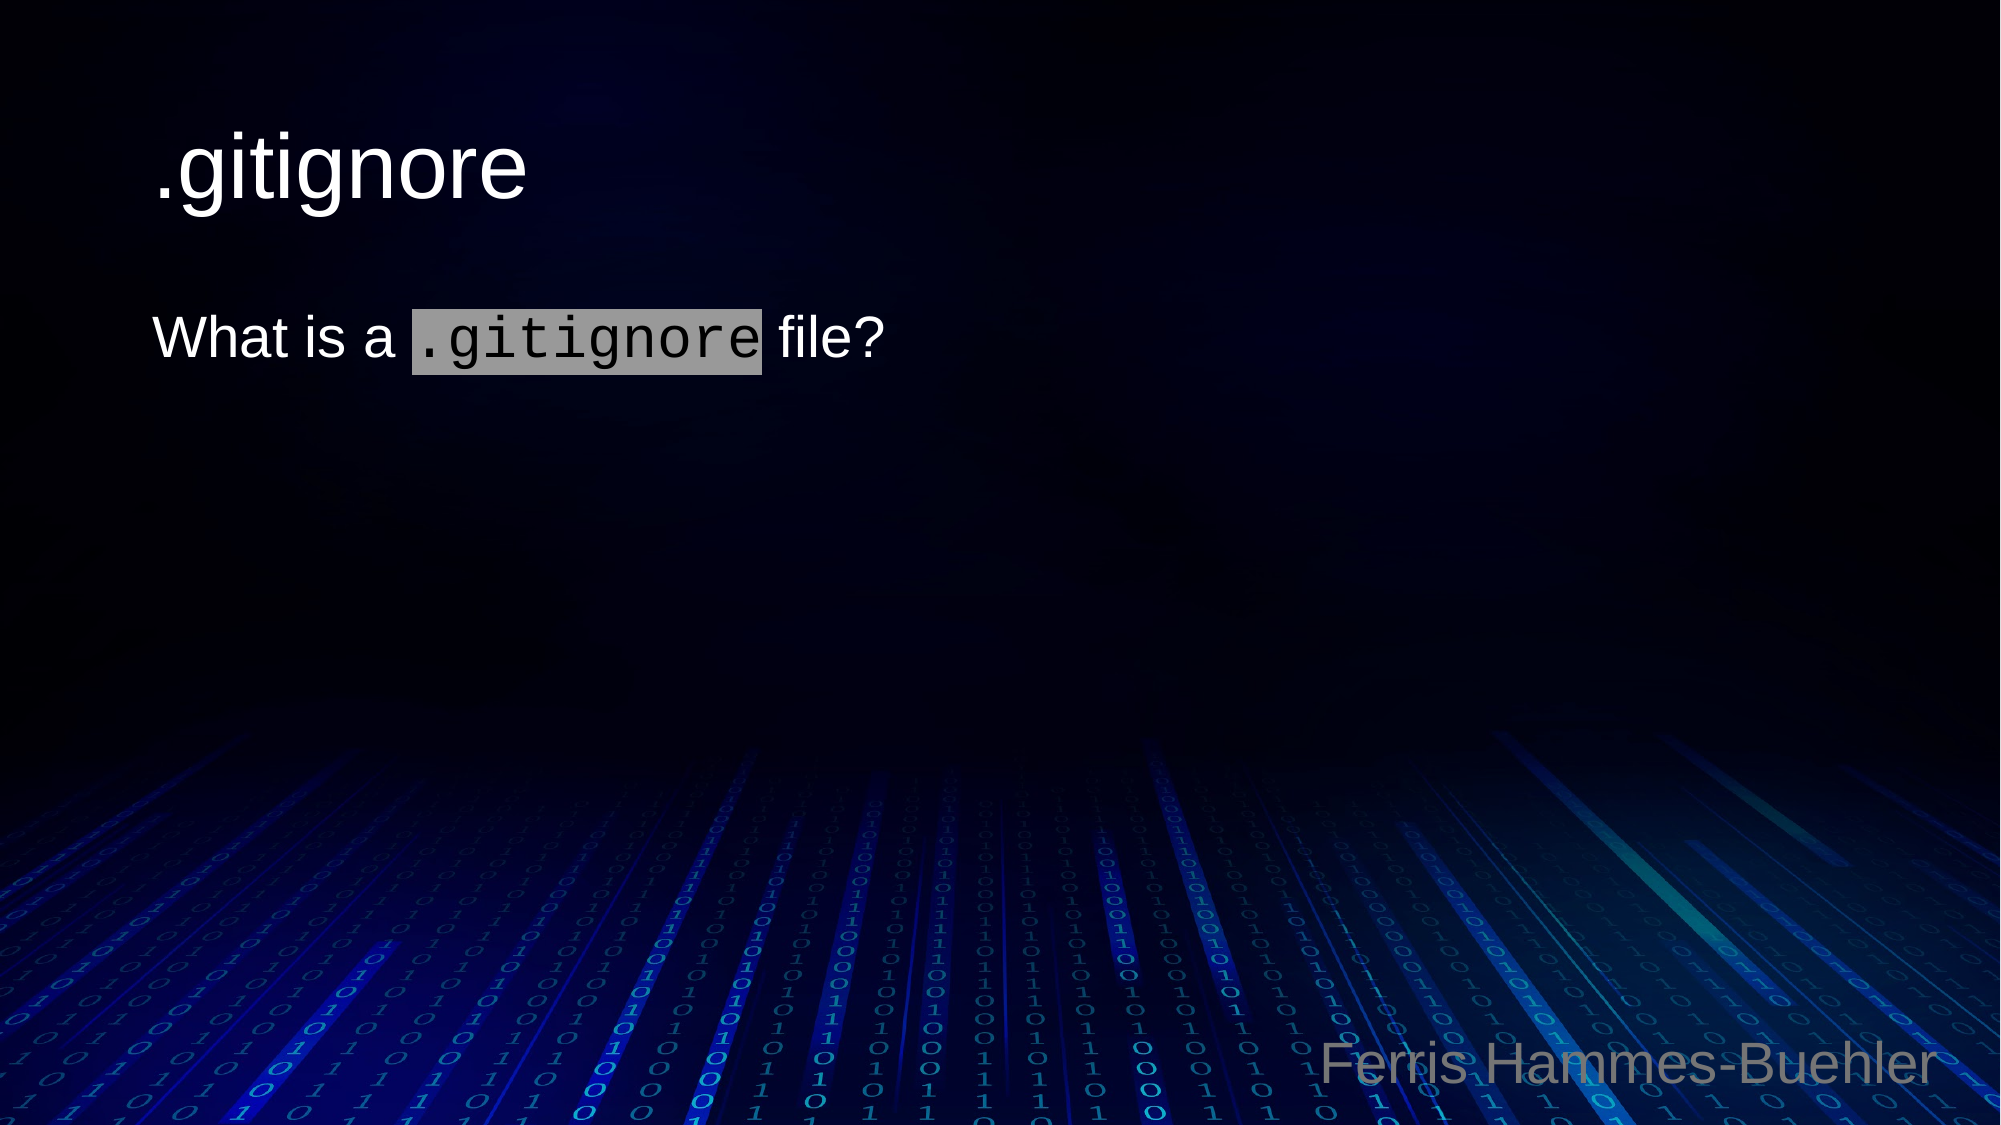

# .gitignore
What is a .gitignore file?

Ferris Hammes-Buehler